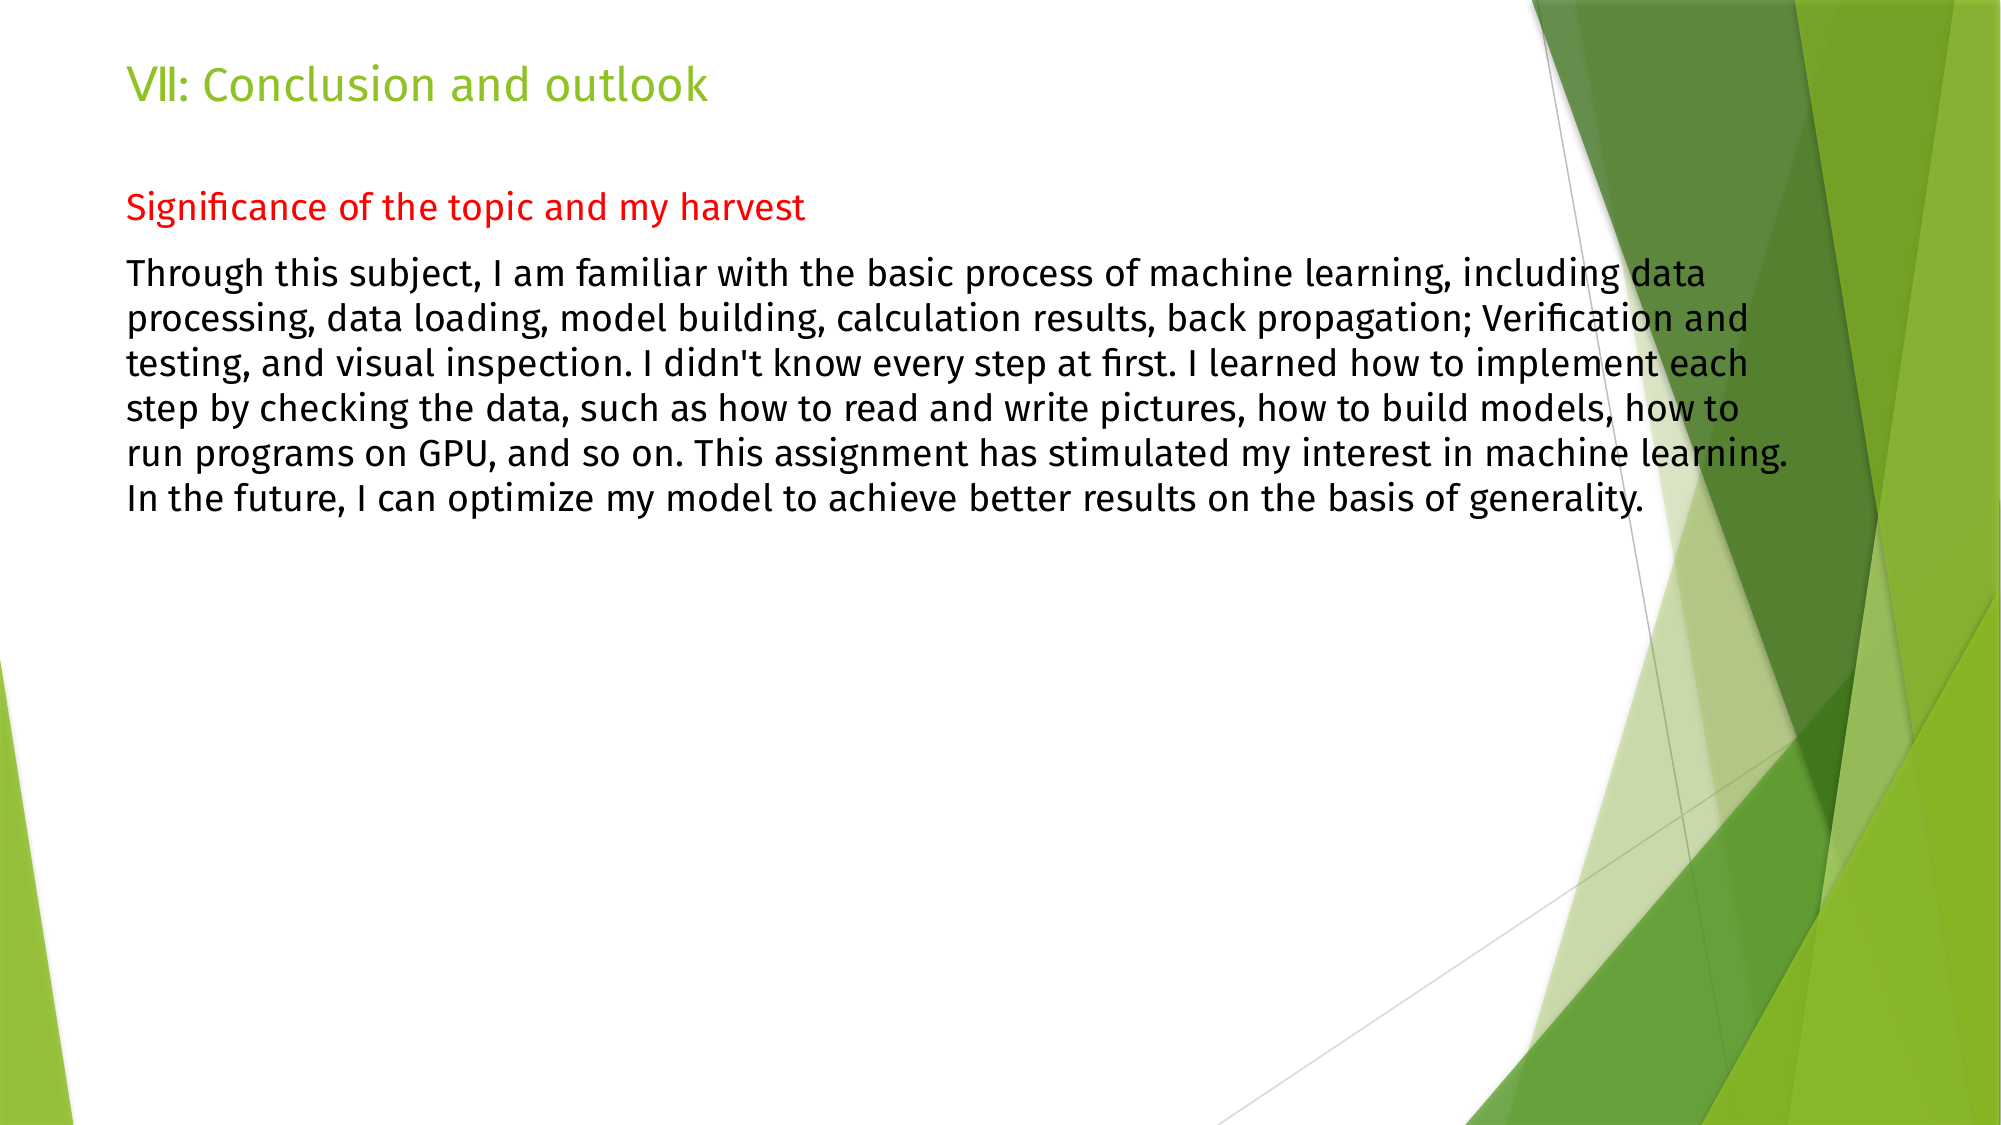

# Ⅶ: Conclusion and outlook
Significance of the topic and my harvest
Through this subject, I am familiar with the basic process of machine learning, including data processing, data loading, model building, calculation results, back propagation; Verification and testing, and visual inspection. I didn't know every step at first. I learned how to implement each step by checking the data, such as how to read and write pictures, how to build models, how to run programs on GPU, and so on. This assignment has stimulated my interest in machine learning. In the future, I can optimize my model to achieve better results on the basis of generality.